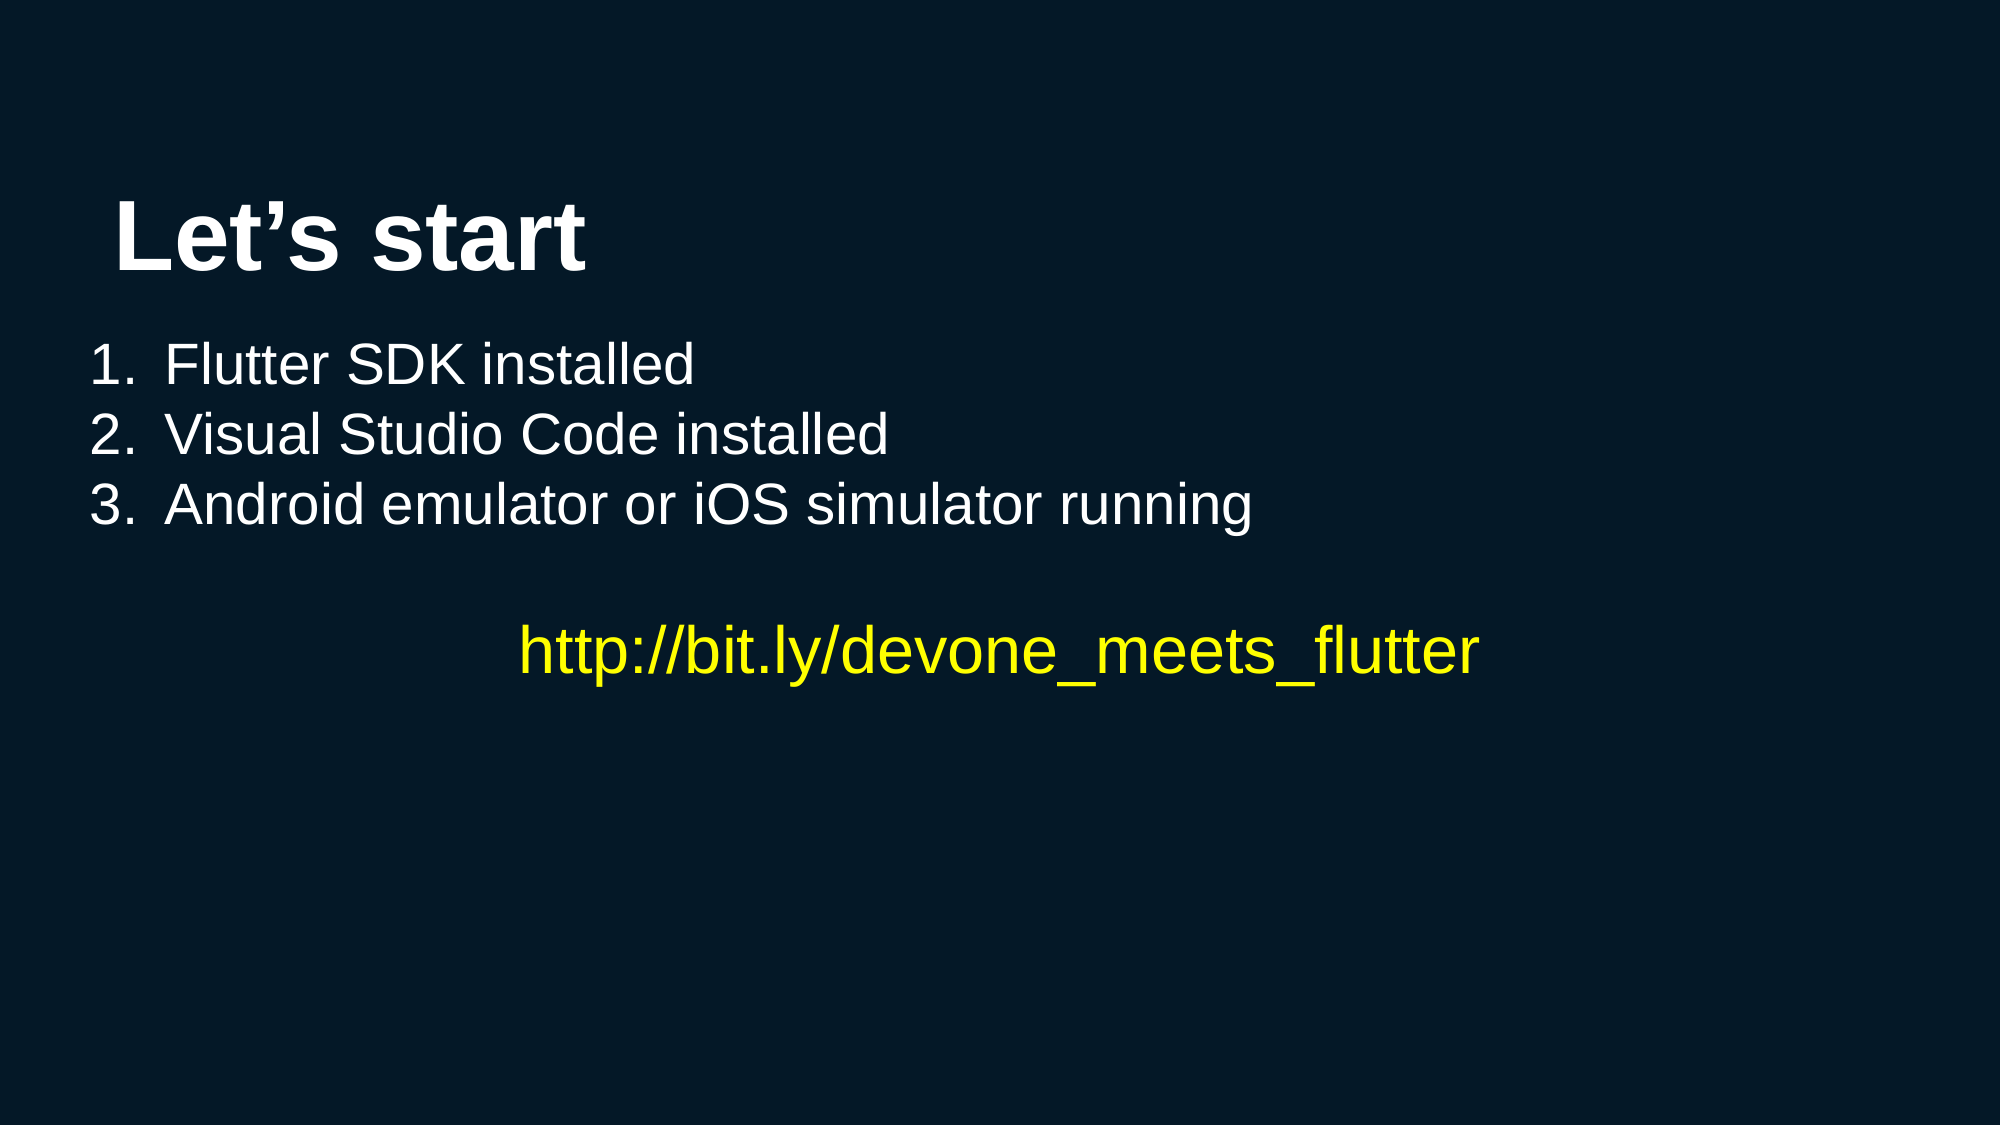

Let’s start
Flutter SDK installed
Visual Studio Code installed
Android emulator or iOS simulator running

http://bit.ly/devone_meets_flutter